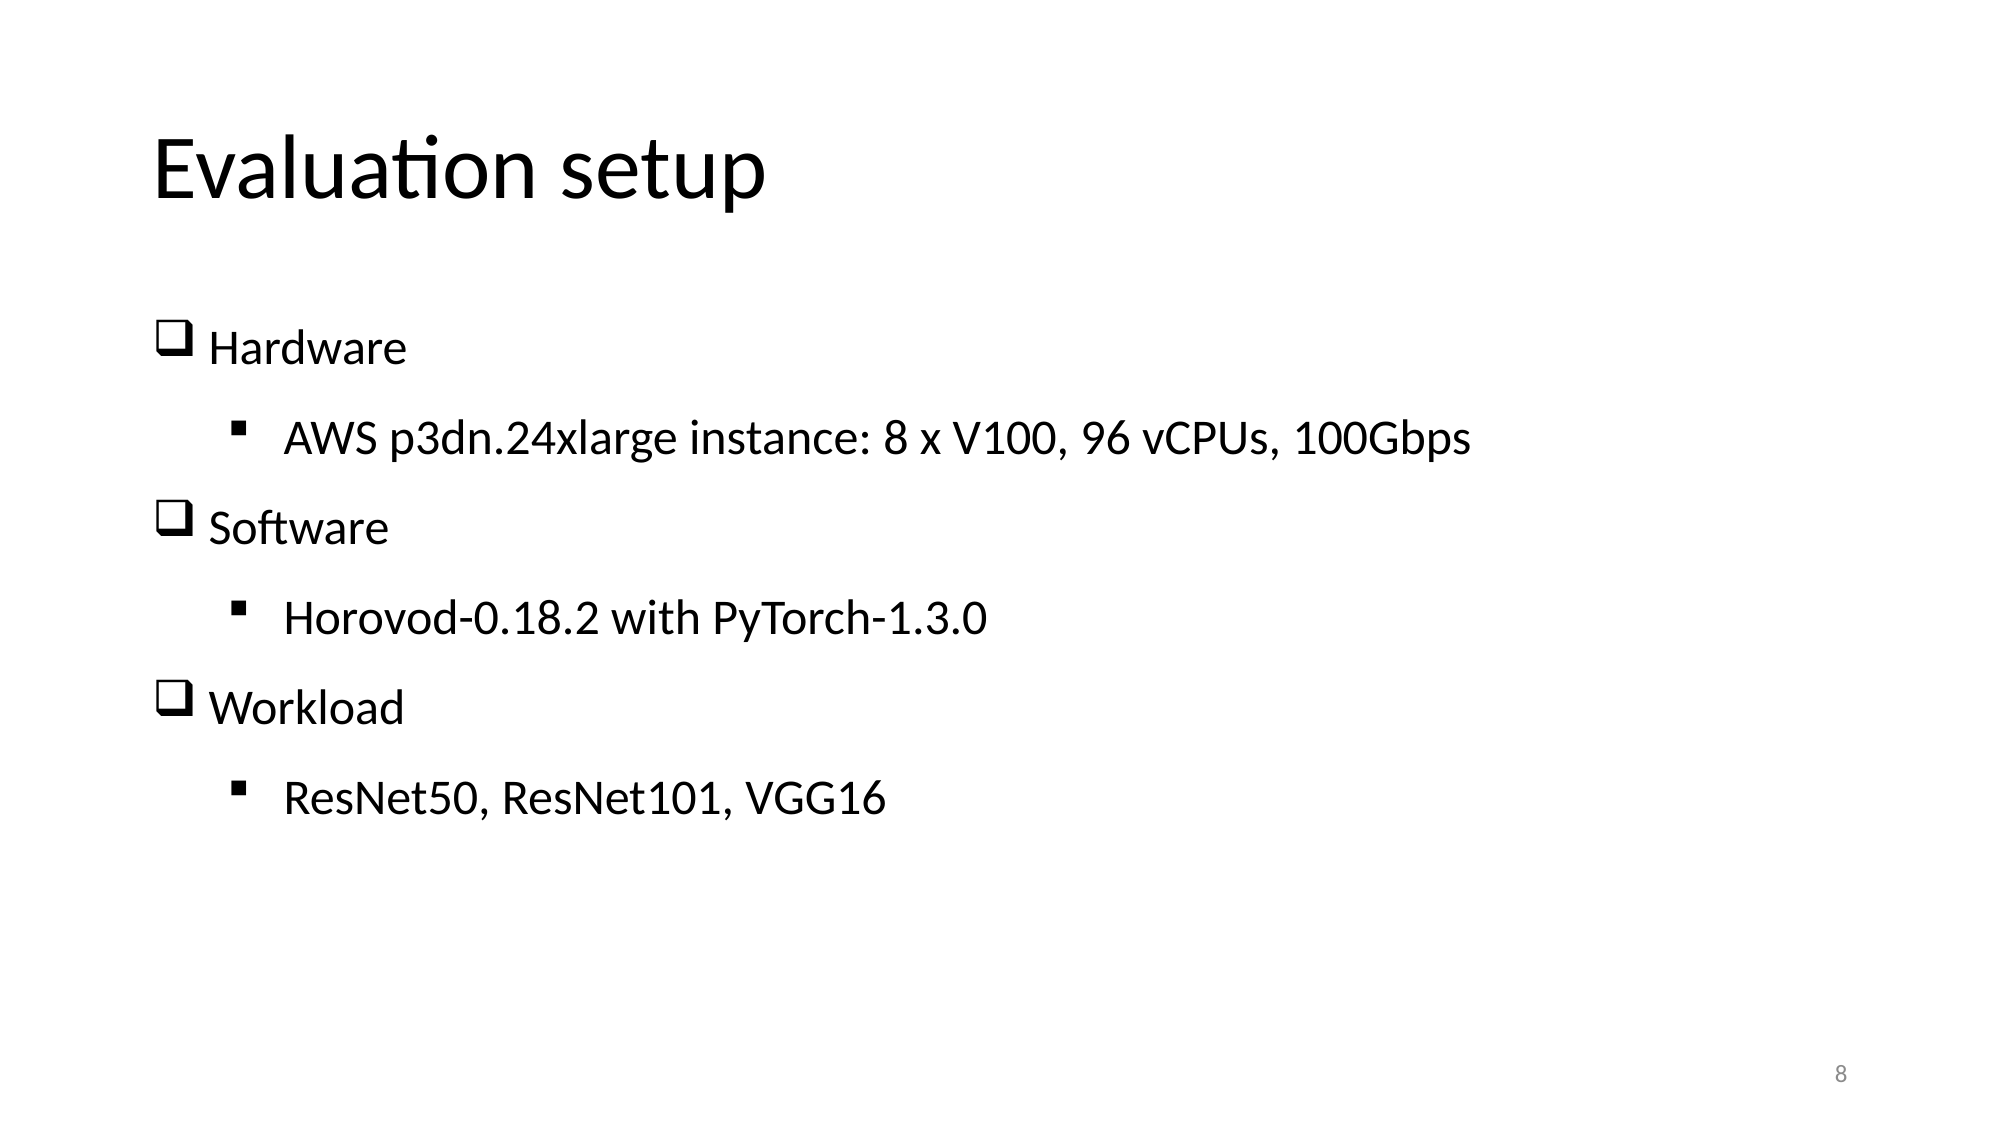

# Evaluation setup
Hardware
AWS p3dn.24xlarge instance: 8 x V100, 96 vCPUs, 100Gbps
Software
Horovod-0.18.2 with PyTorch-1.3.0
Workload
ResNet50, ResNet101, VGG16
8